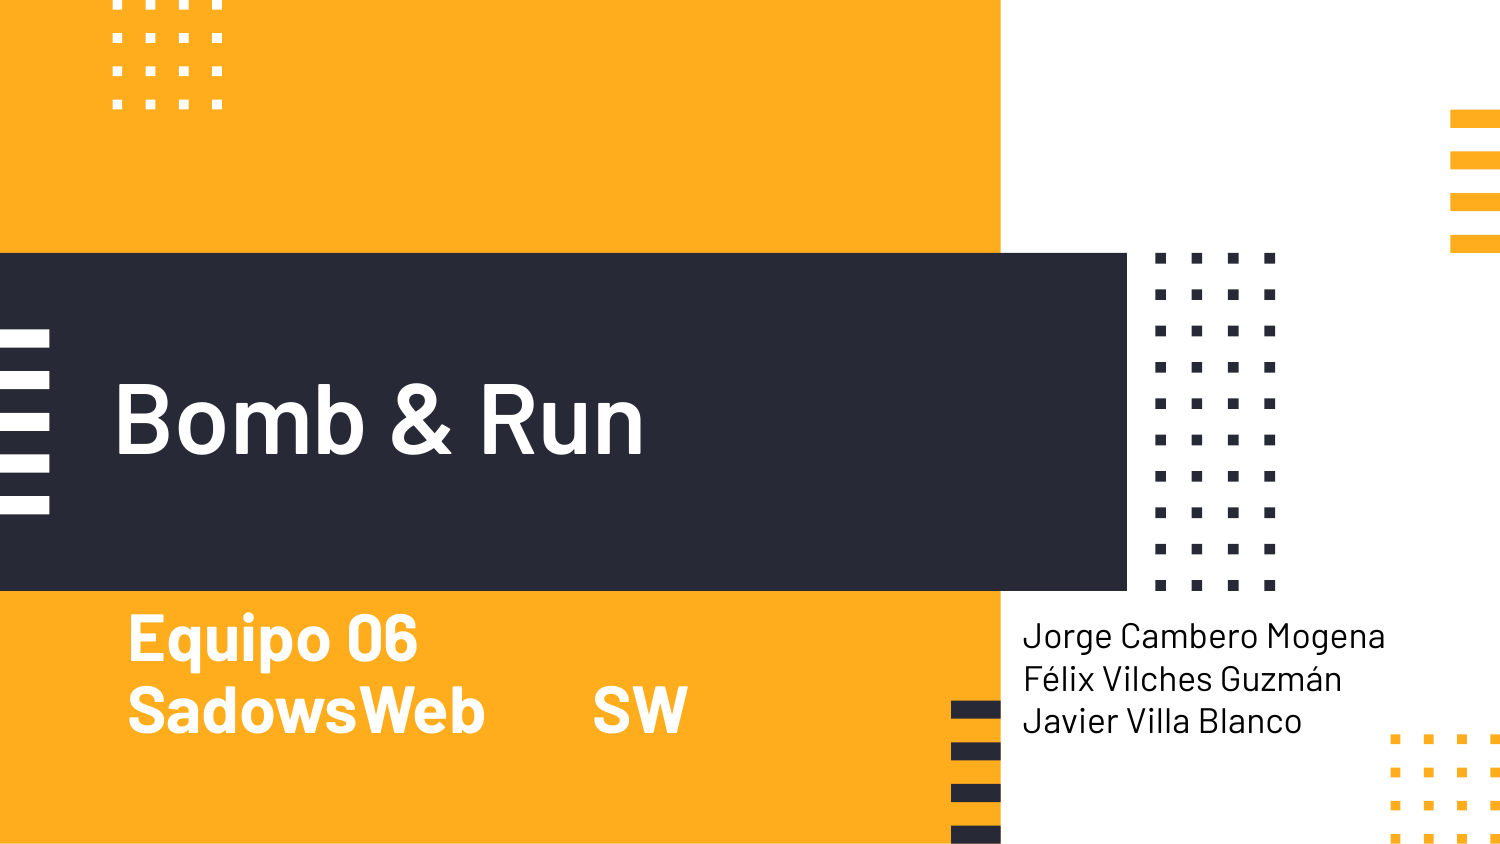

# Bomb & Run

Jorge Cambero Mogena
Félix Vilches Guzmán
Javier Villa Blanco

Equipo 06
SadowsWeb        SW